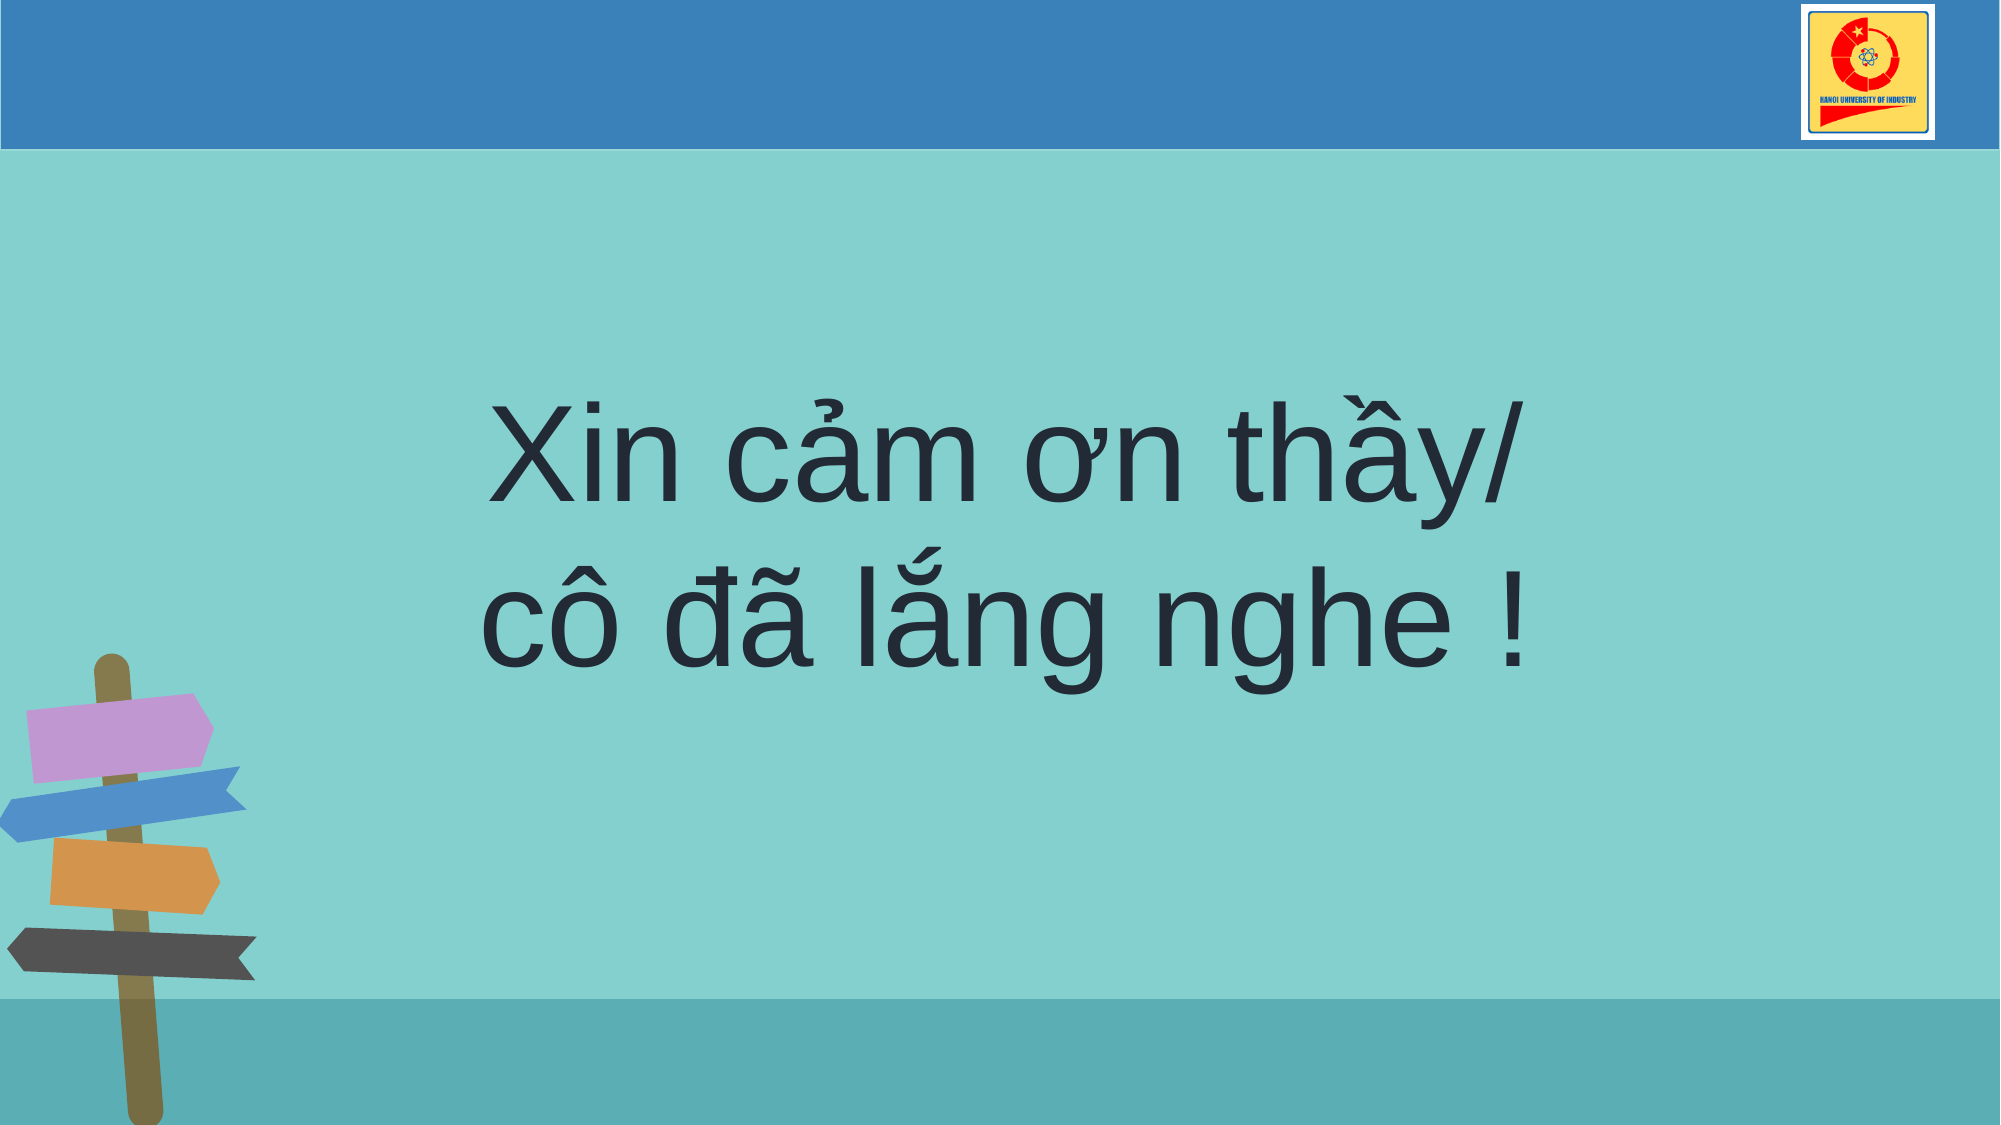

Xin cảm ơn thầy/ cô đã lắng nghe !